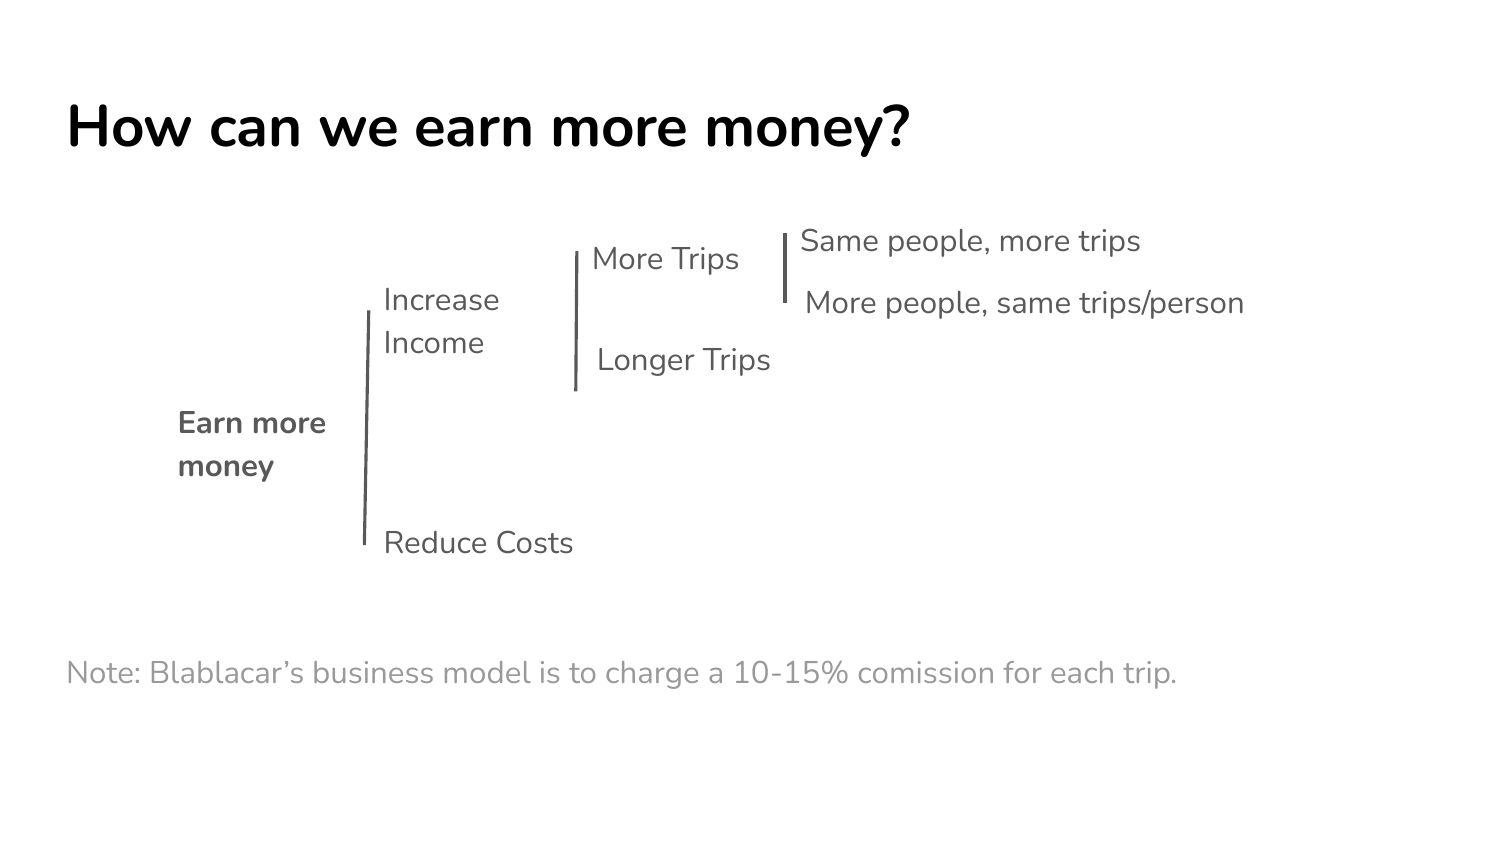

# How can we earn more money?
Same people, more trips
More Trips
Increase Income
More people, same trips/person
Longer Trips
Earn more money
Reduce Costs
Note: Blablacar’s business model is to charge a 10-15% comission for each trip.